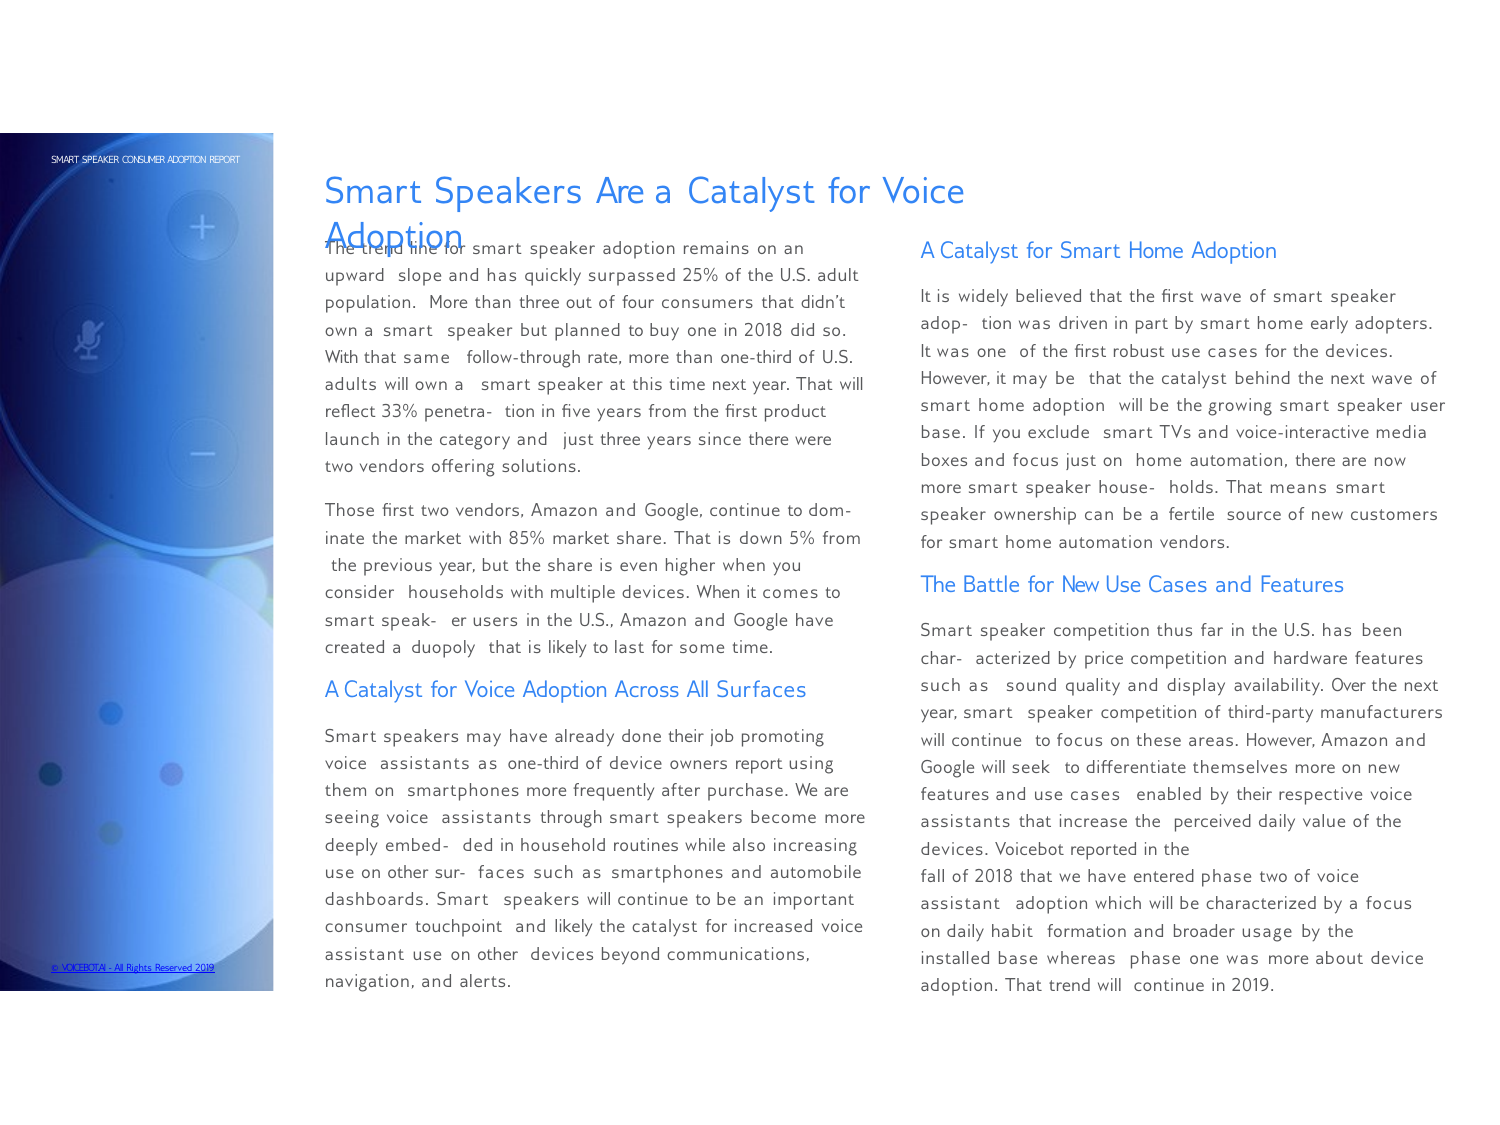

SMART SPEAKER CONSUMER ADOPTION REPORT
# Smart Speakers Are a Catalyst for Voice Adoption
The trend line for smart speaker adoption remains on an upward  slope and has quickly surpassed 25% of the U.S. adult population.  More than three out of four consumers that didn’t own a smart  speaker but planned to buy one in 2018 did so. With that same  follow-through rate, more than one-third of U.S. adults will own a  smart speaker at this time next year. That will reflect 33% penetra-  tion in five years from the first product launch in the category and  just three years since there were two vendors offering solutions.
Those first two vendors, Amazon and Google, continue to dom-  inate the market with 85% market share. That is down 5% from  the previous year, but the share is even higher when you consider  households with multiple devices. When it comes to smart speak-  er users in the U.S., Amazon and Google have created a duopoly  that is likely to last for some time.
A Catalyst for Voice Adoption Across All Surfaces
Smart speakers may have already done their job promoting voice  assistants as one-third of device owners report using them on  smartphones more frequently after purchase. We are seeing voice  assistants through smart speakers become more deeply embed-  ded in household routines while also increasing use on other sur-  faces such as smartphones and automobile dashboards. Smart  speakers will continue to be an important consumer touchpoint  and likely the catalyst for increased voice assistant use on other  devices beyond communications, navigation, and alerts.
A Catalyst for Smart Home Adoption
It is widely believed that the first wave of smart speaker adop-  tion was driven in part by smart home early adopters. It was one  of the first robust use cases for the devices. However, it may be  that the catalyst behind the next wave of smart home adoption  will be the growing smart speaker user base. If you exclude  smart TVs and voice-interactive media boxes and focus just on  home automation, there are now more smart speaker house-  holds. That means smart speaker ownership can be a fertile  source of new customers for smart home automation vendors.
The Battle for New Use Cases and Features
Smart speaker competition thus far in the U.S. has been char-  acterized by price competition and hardware features such as  sound quality and display availability. Over the next year, smart  speaker competition of third-party manufacturers will continue  to focus on these areas. However, Amazon and Google will seek  to differentiate themselves more on new features and use cases  enabled by their respective voice assistants that increase the  perceived daily value of the devices. Voicebot reported in the
fall of 2018 that we have entered phase two of voice assistant  adoption which will be characterized by a focus on daily habit  formation and broader usage by the installed base whereas  phase one was more about device adoption. That trend will  continue in 2019.
© VOICEBOT.AI - All Rights Reserved 2019
PAGE 244